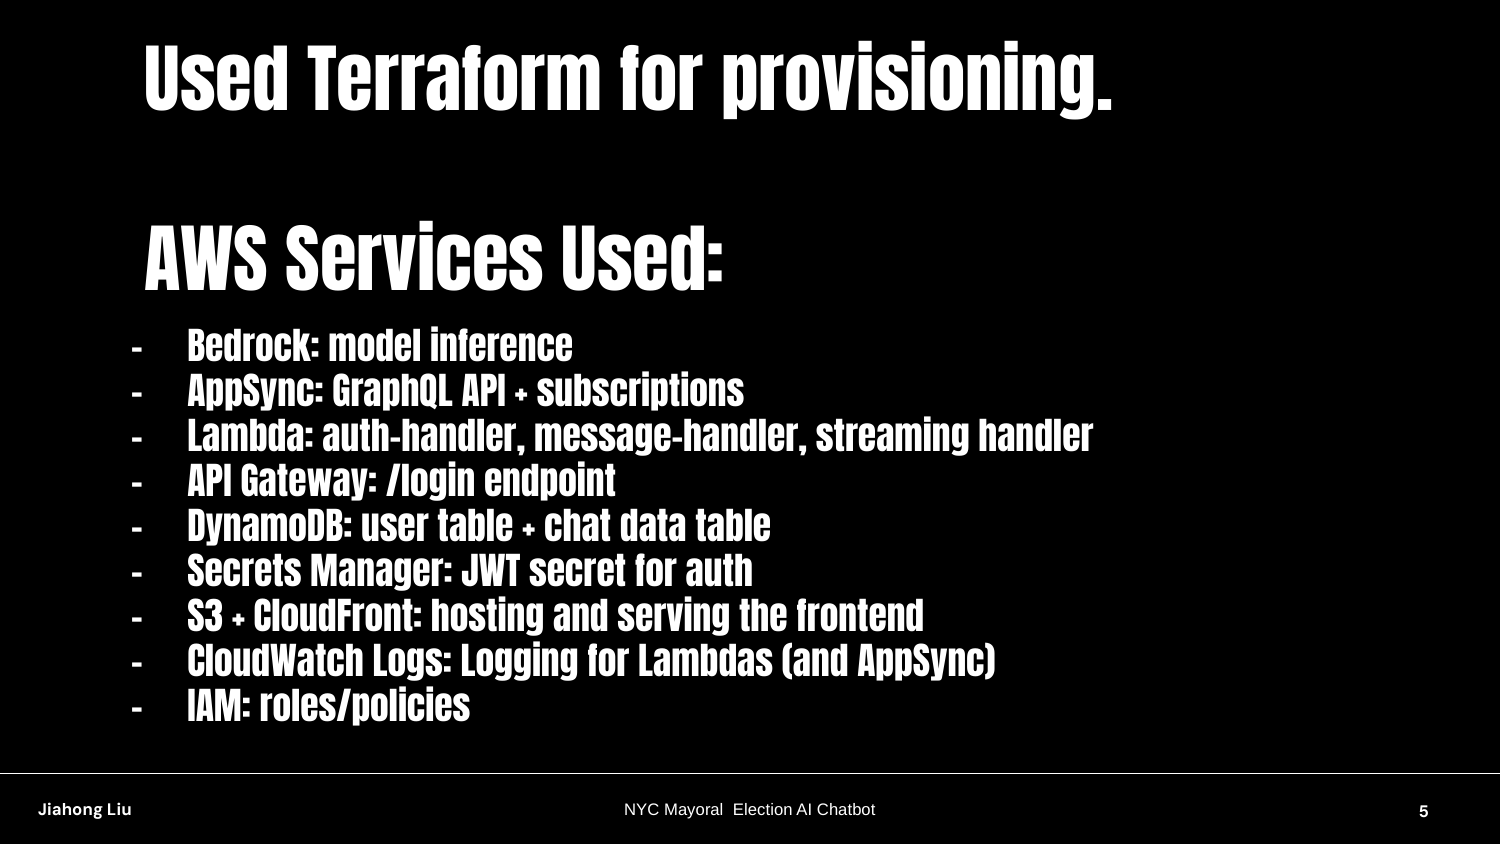

# Used Terraform for provisioning.

AWS Services Used:

Bedrock: model inference
AppSync: GraphQL API + subscriptions
Lambda: auth-handler, message-handler, streaming handler
API Gateway: /login endpoint
DynamoDB: user table + chat data table
Secrets Manager: JWT secret for auth
S3 + CloudFront: hosting and serving the frontend
CloudWatch Logs: Logging for Lambdas (and AppSync)
IAM: roles/policies

Jiahong Liu
NYC Mayoral  Election AI Chatbot
5